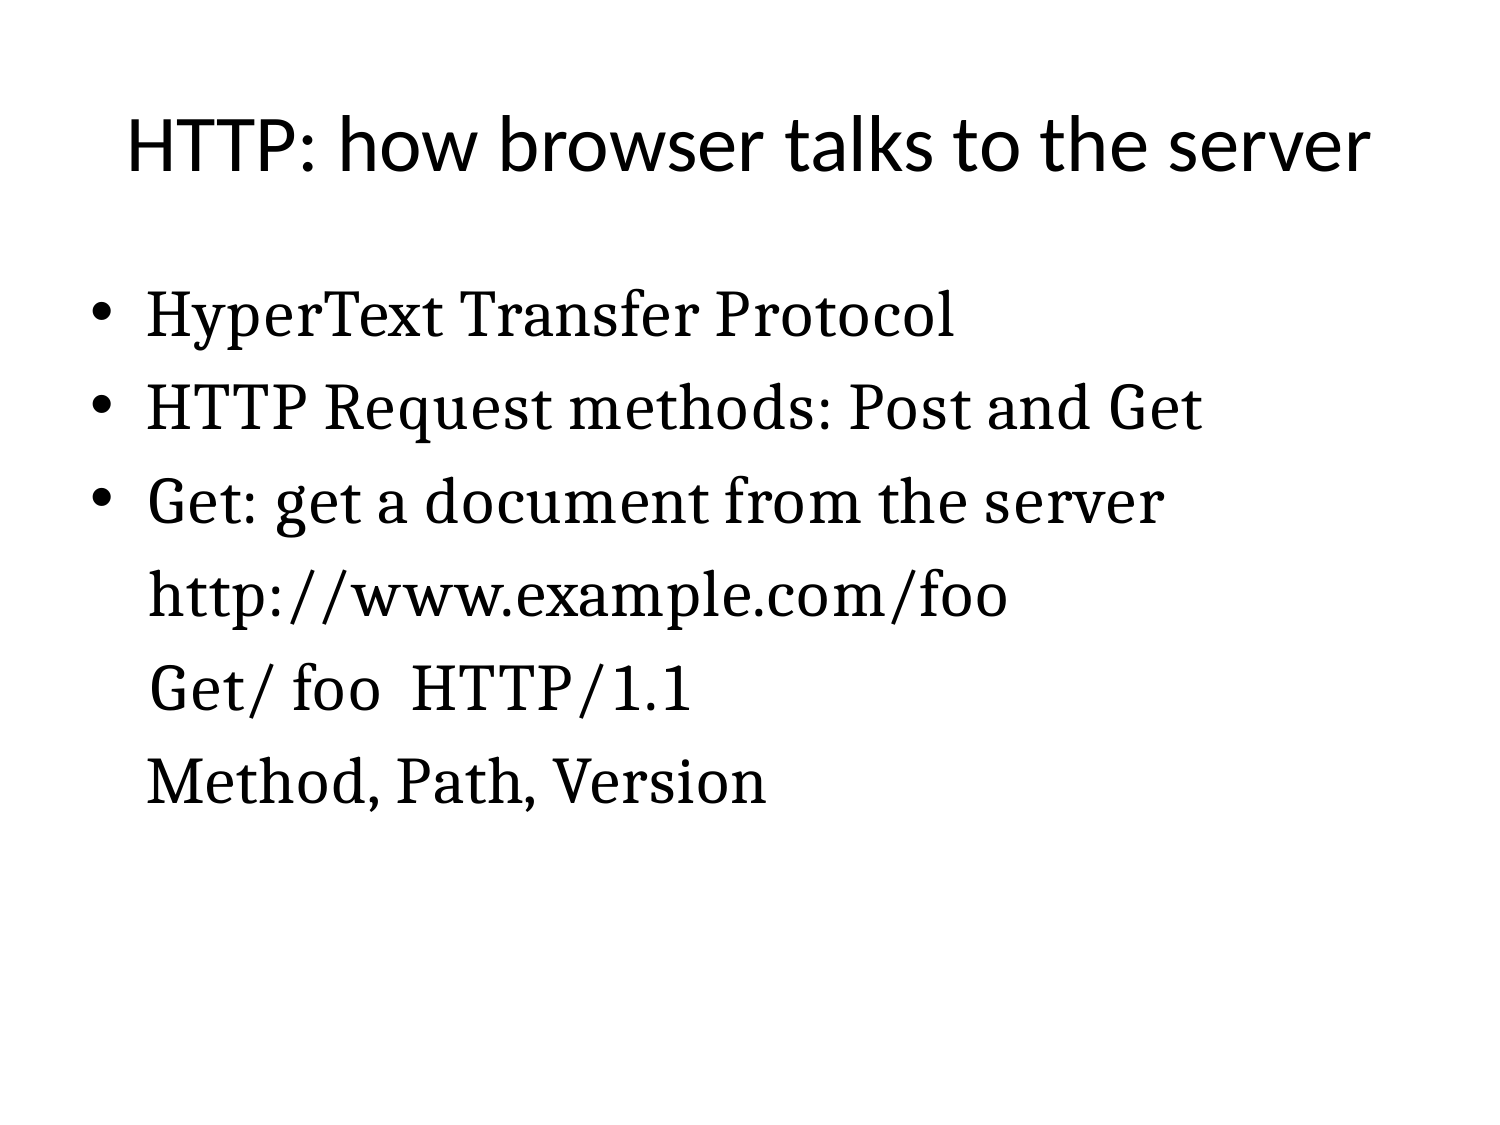

# HTTP: how browser talks to the server
HyperText Transfer Protocol
HTTP Request methods: Post and Get
Get: get a document from the server
    http://www.example.com/foo
    Get/ foo  HTTP/1.1
    Method, Path, Version